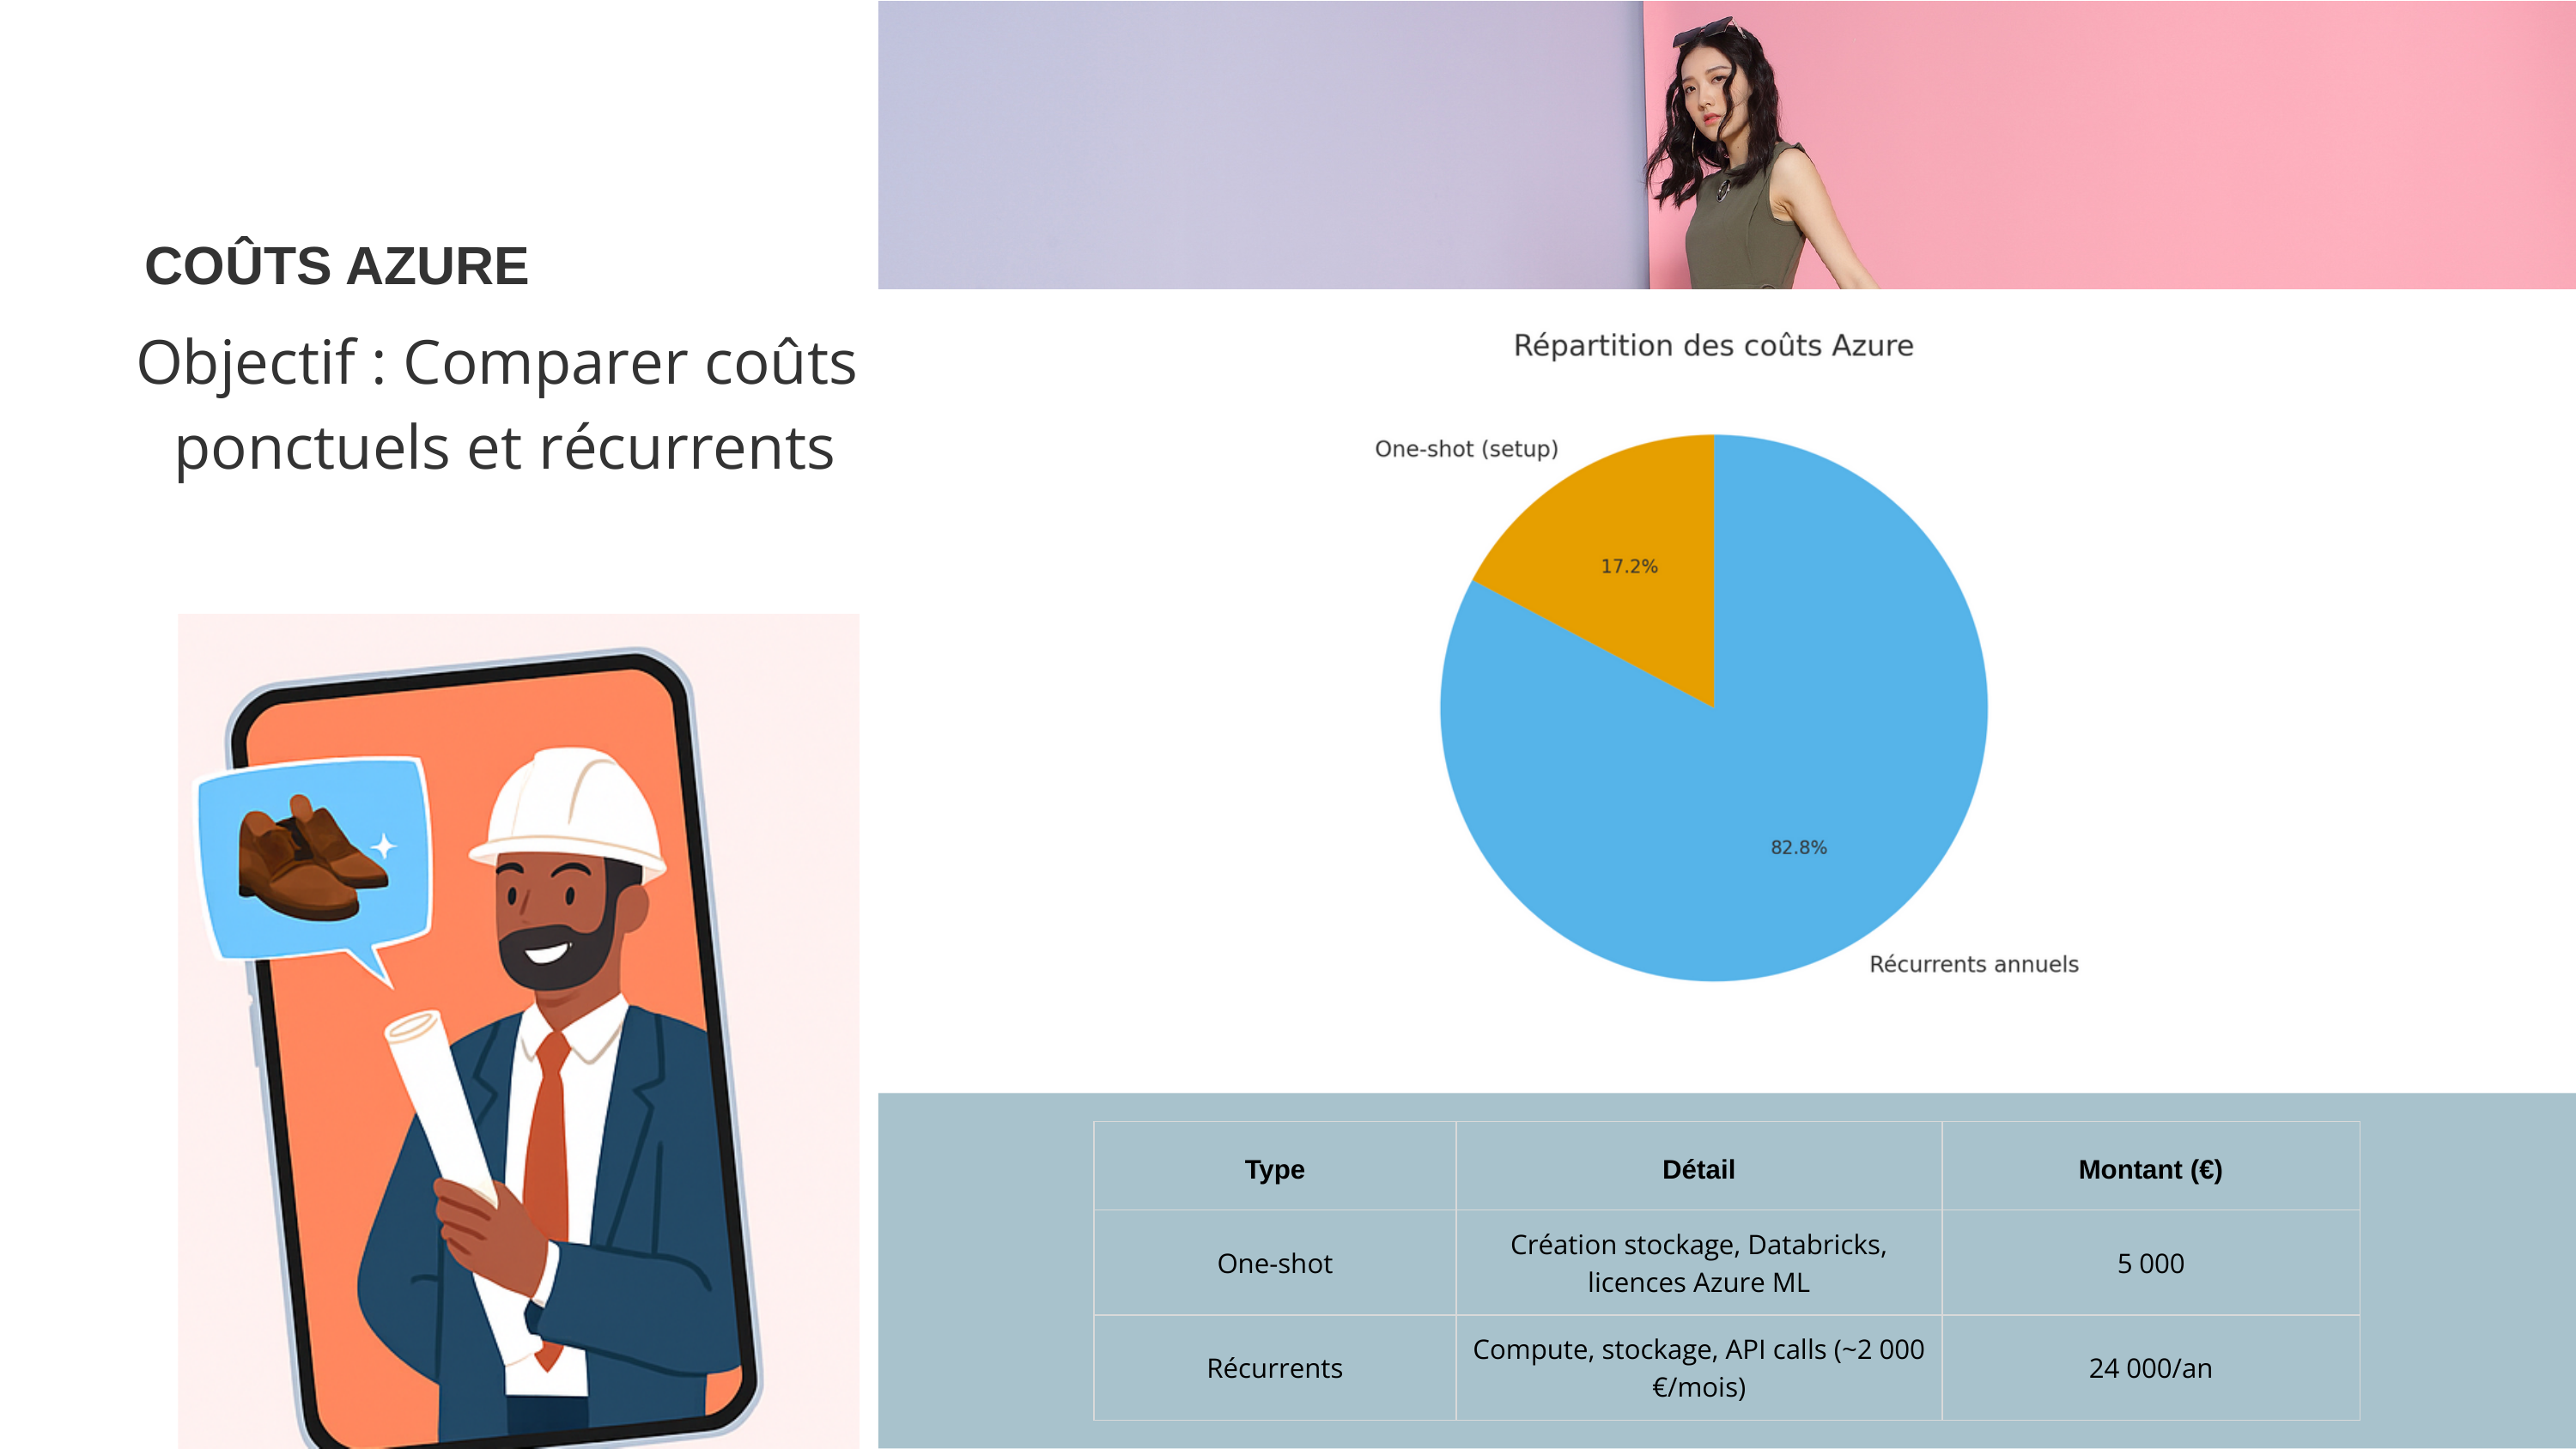

COÛTS AZURE

Objectif : Comparer coûts
 ponctuels et récurrents

| Type | Détail | Montant (€) |
| --- | --- | --- |
| One-shot | Création stockage, Databricks, licences Azure ML | 5 000 |
| Récurrents | Compute, stockage, API calls (~2 000 €/mois) | 24 000/an |